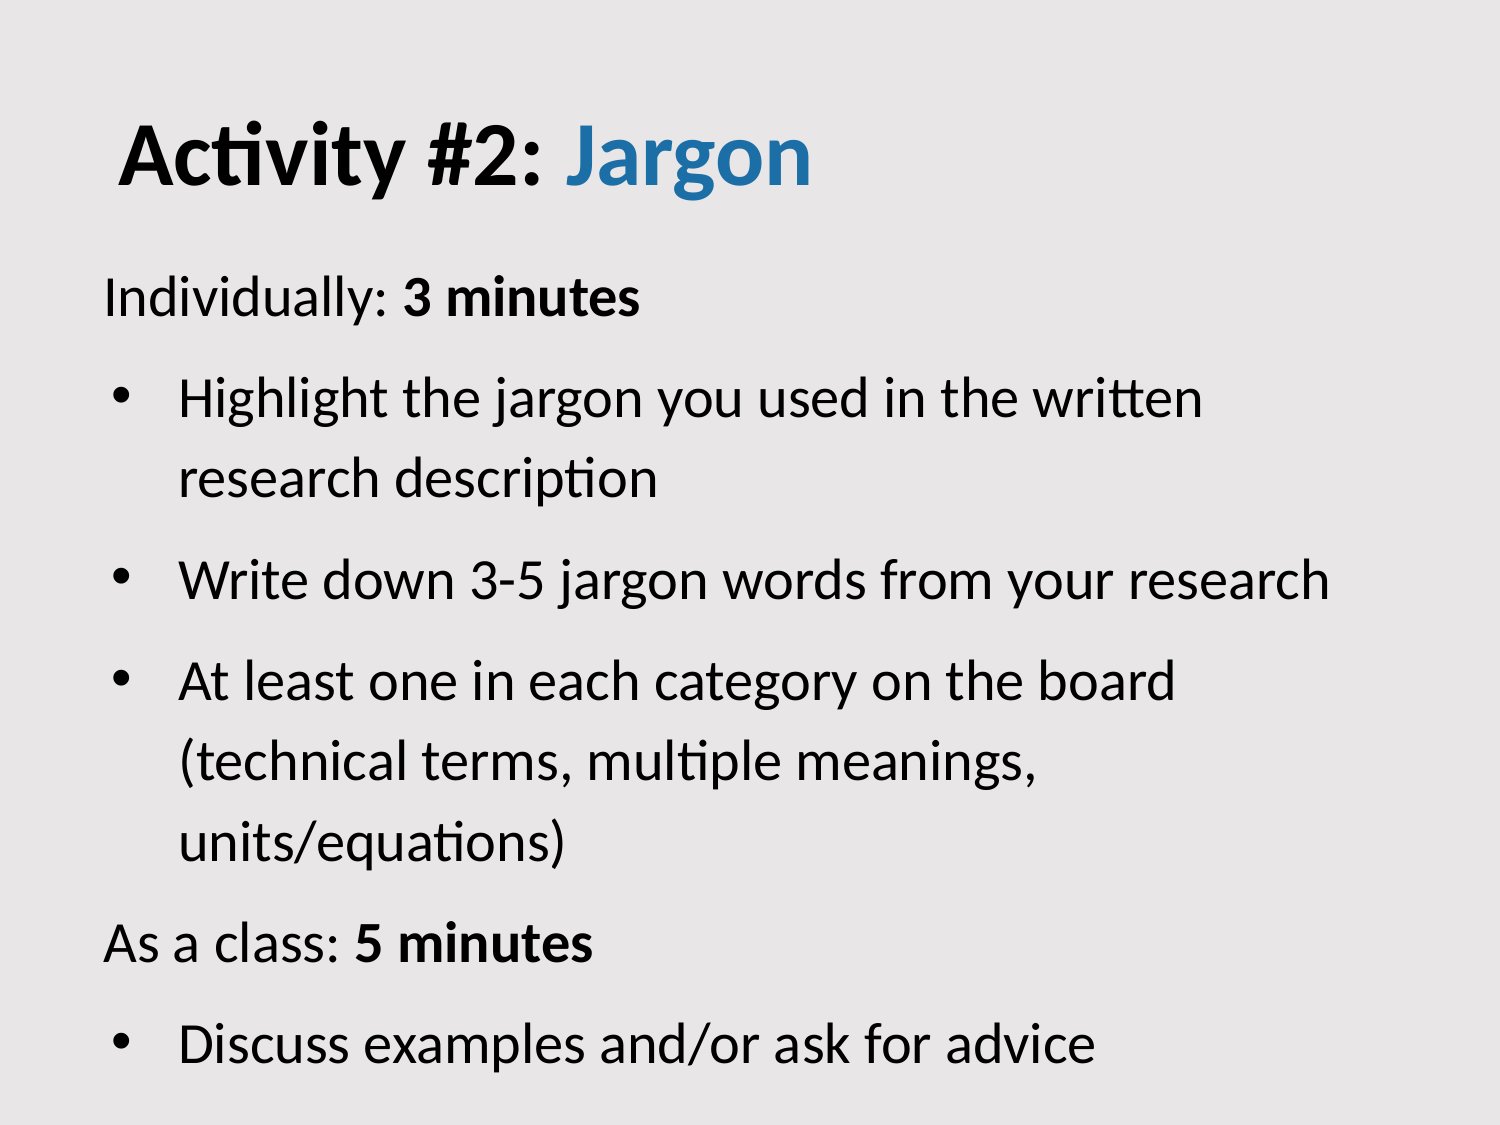

# Activity #2: Jargon
Individually: 3 minutes
Highlight the jargon you used in the written research description
Write down 3-5 jargon words from your research
At least one in each category on the board
(technical terms, multiple meanings, units/equations)
As a class: 5 minutes
Discuss examples and/or ask for advice